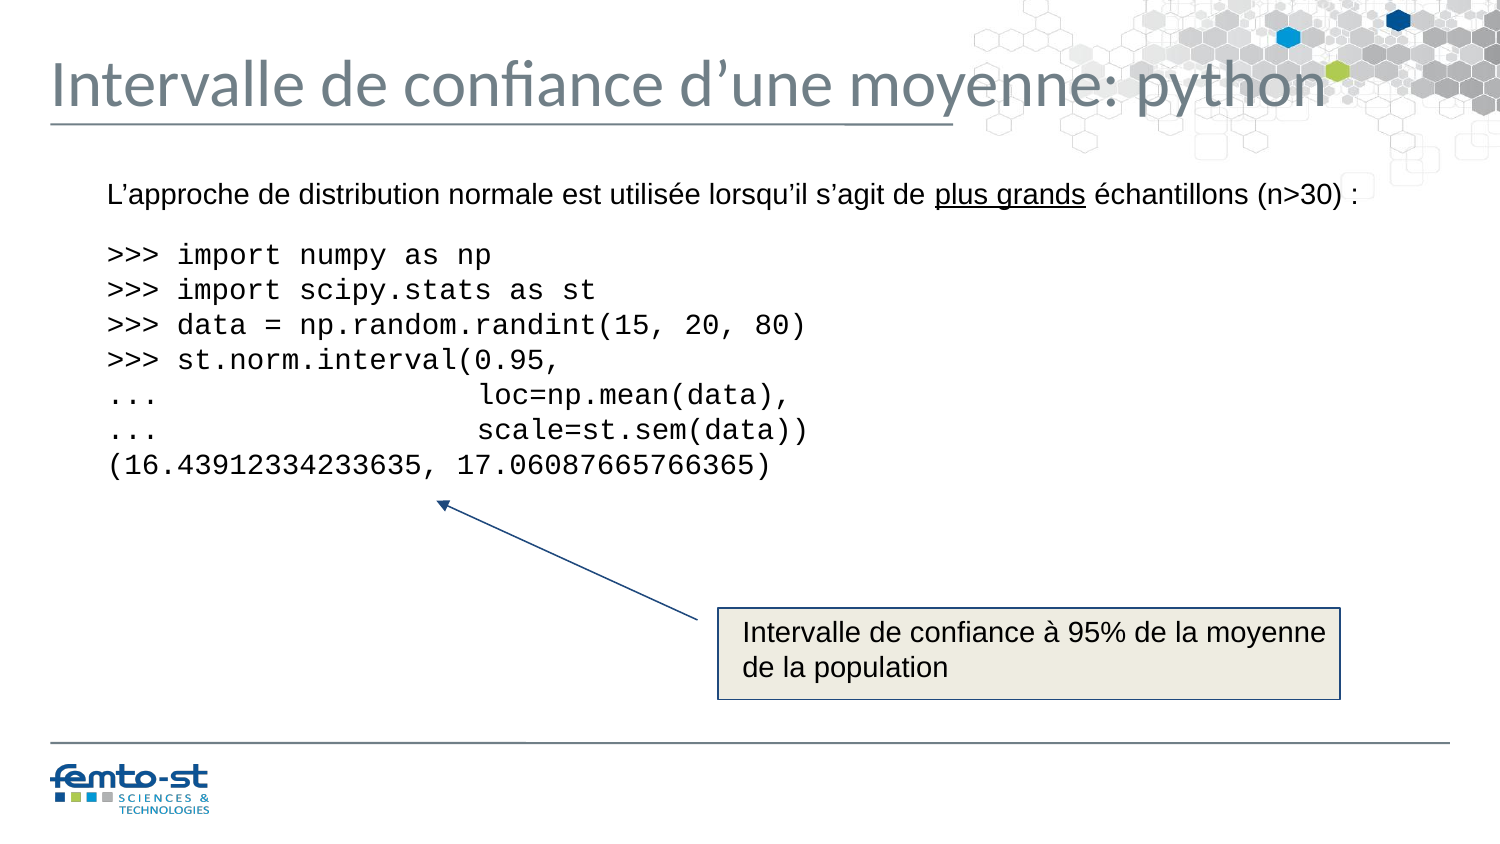

Intervalle de confiance d’une moyenne: python
L’approche de distribution normale est utilisée lorsqu’il s’agit de plus grands échantillons (n>30) :
>>> import numpy as np
>>> import scipy.stats as st
>>> data = np.random.randint(15, 20, 80)
>>> st.norm.interval(0.95,
...              	    loc=np.mean(data),
...              	    scale=st.sem(data))
(16.43912334233635, 17.06087665766365)

Intervalle de confiance à 95% de la moyenne
de la population